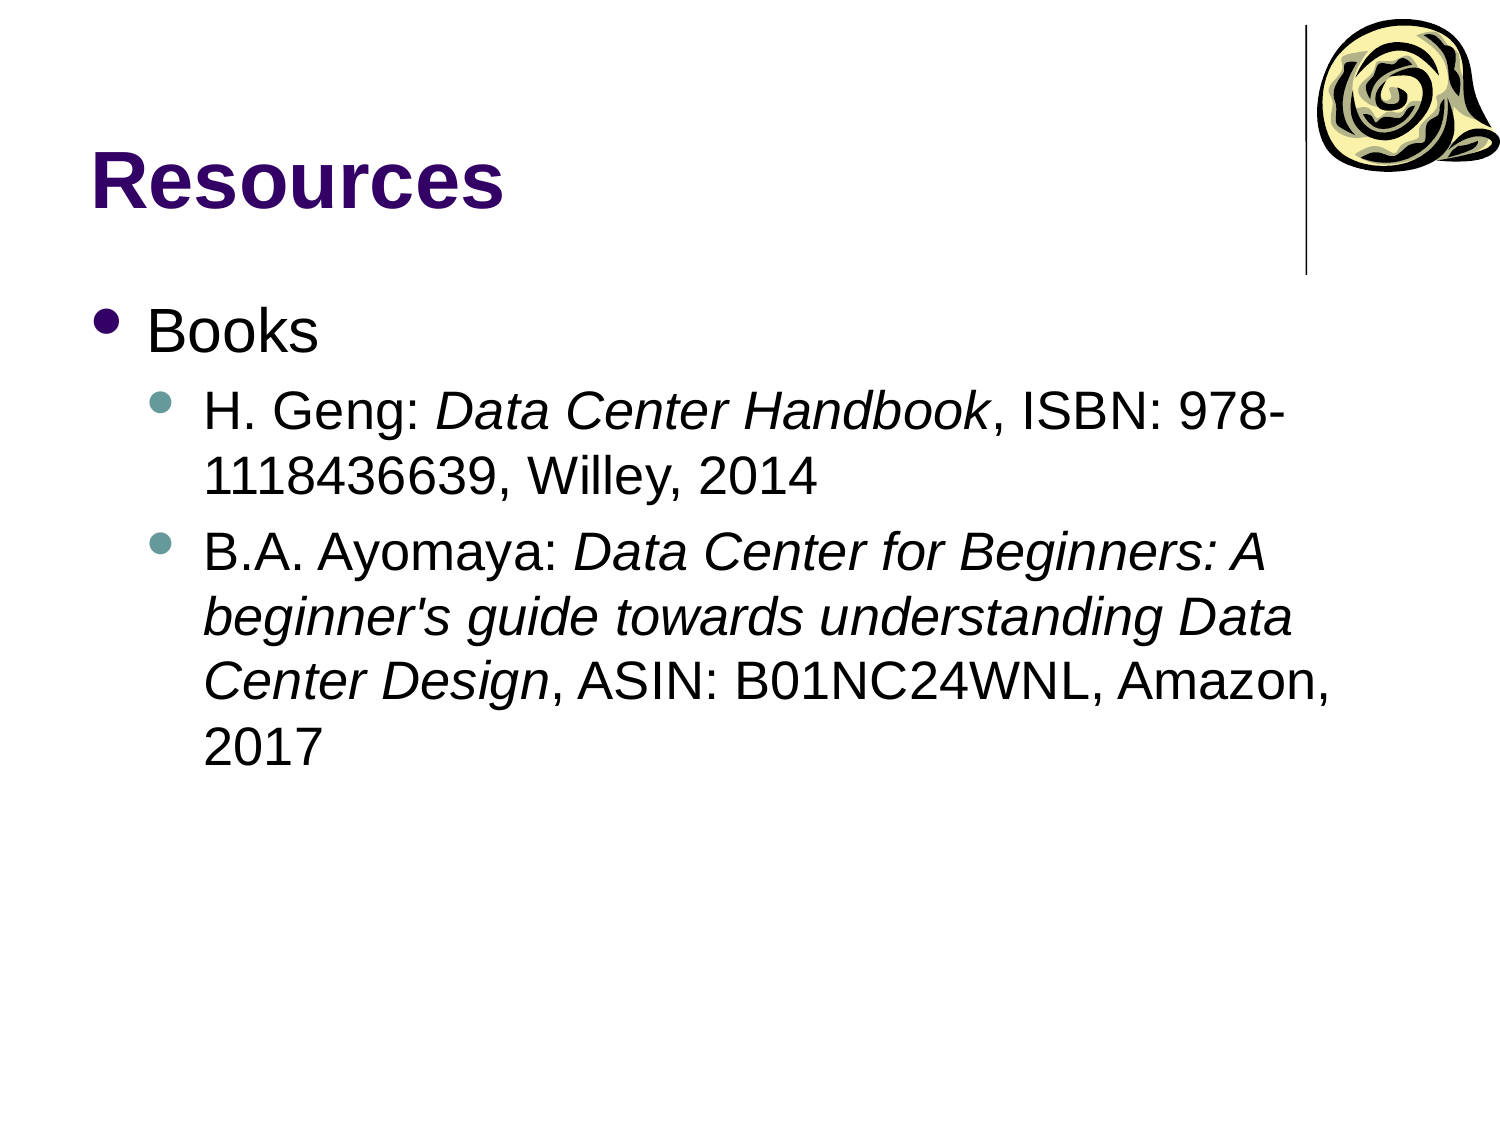

# Resources
Books
H. Geng: Data Center Handbook, ISBN: 978-1118436639, Willey, 2014
B.A. Ayomaya: Data Center for Beginners: A beginner's guide towards understanding Data Center Design, ASIN: B01NC24WNL, Amazon, 2017